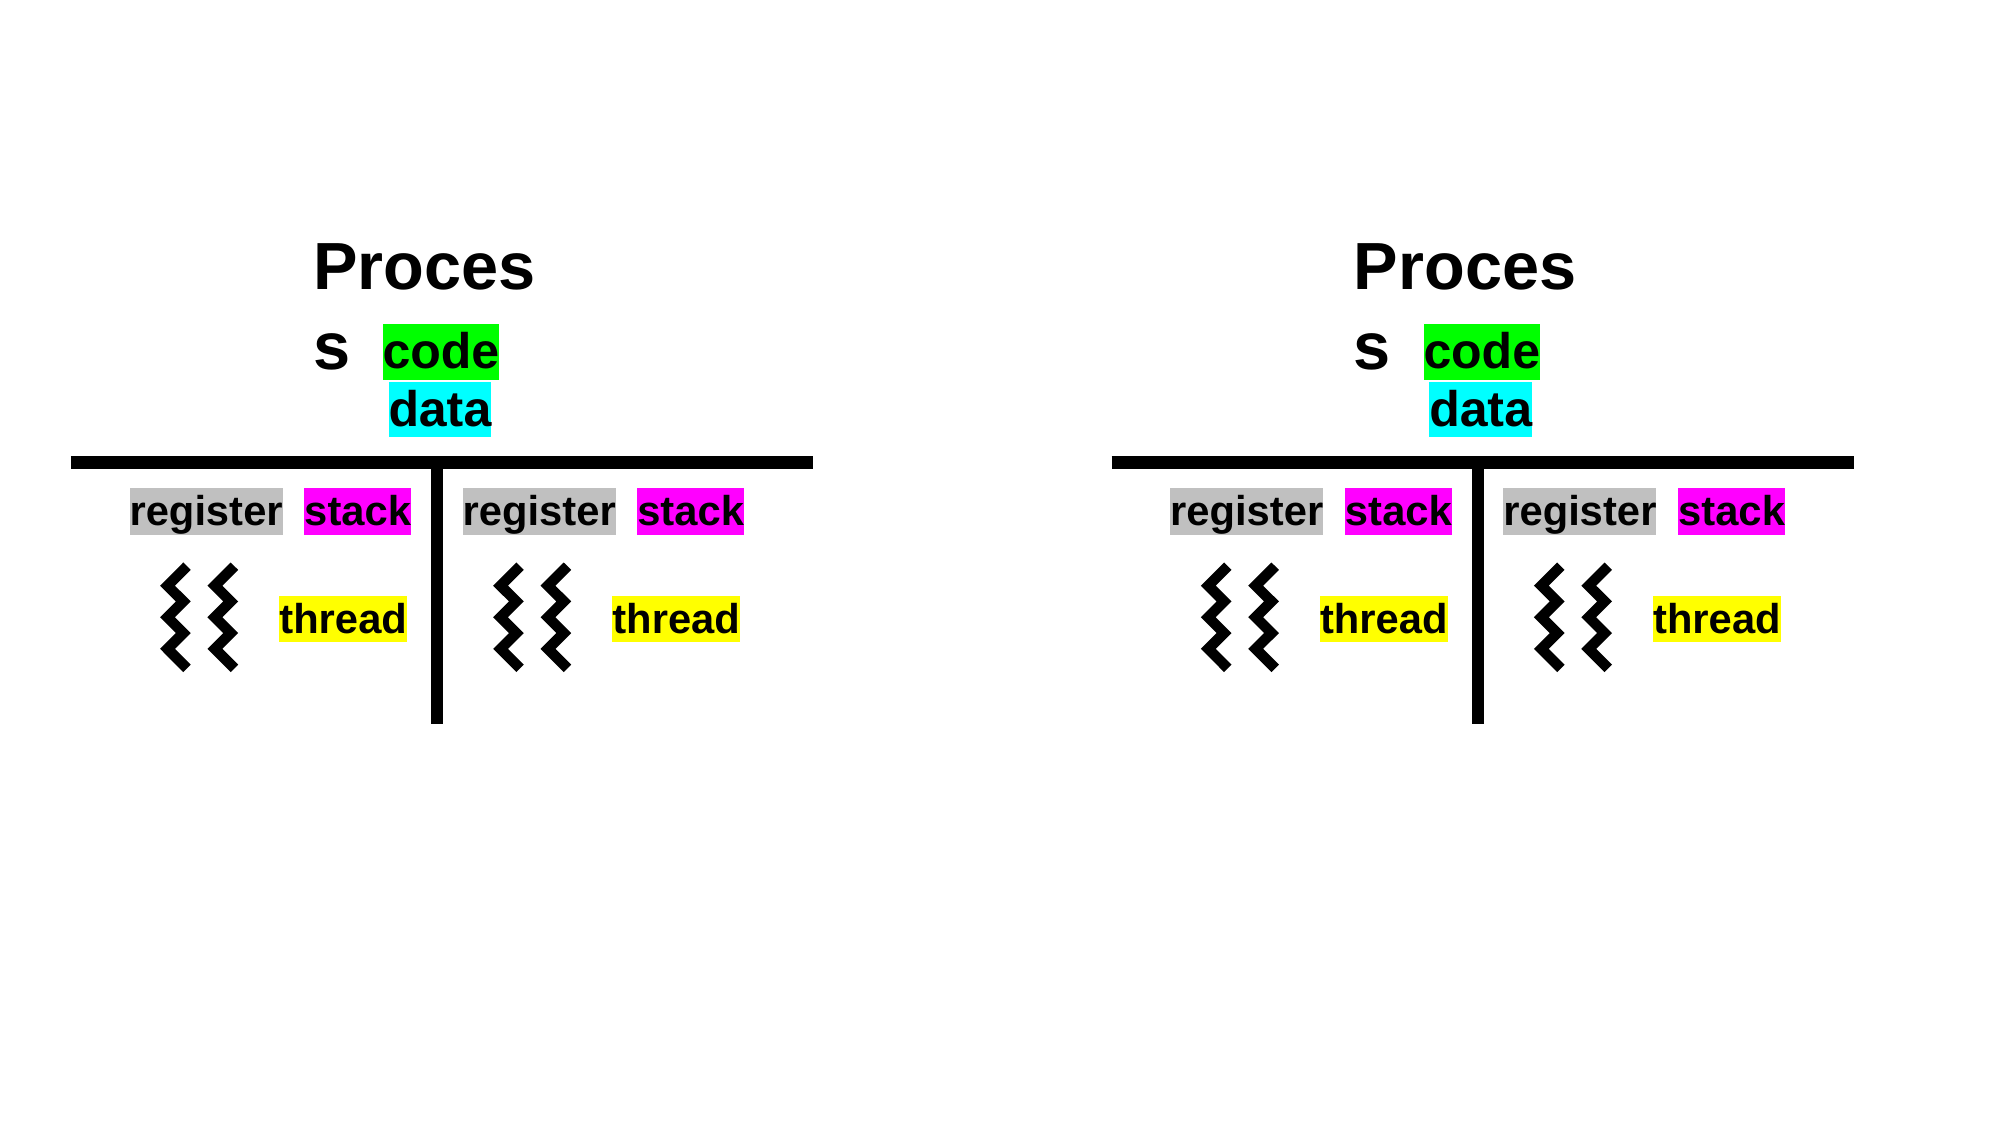

Process
code
data
register
stack
register
stack

thread
thread
Process
code
data
register
stack
register
stack

thread
thread